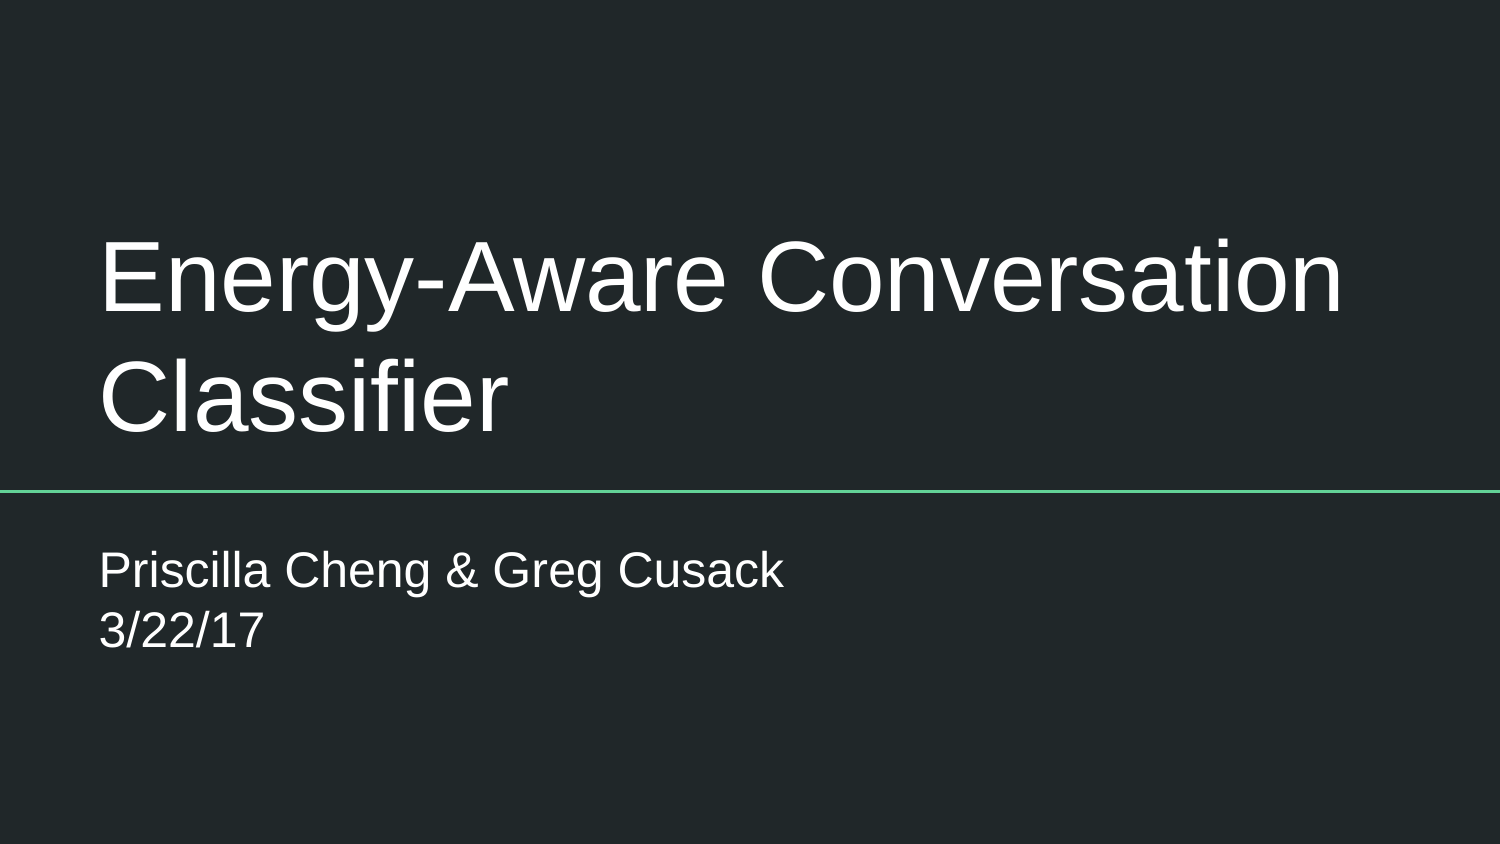

# Energy-Aware Conversation Classifier
Priscilla Cheng & Greg Cusack
3/22/17